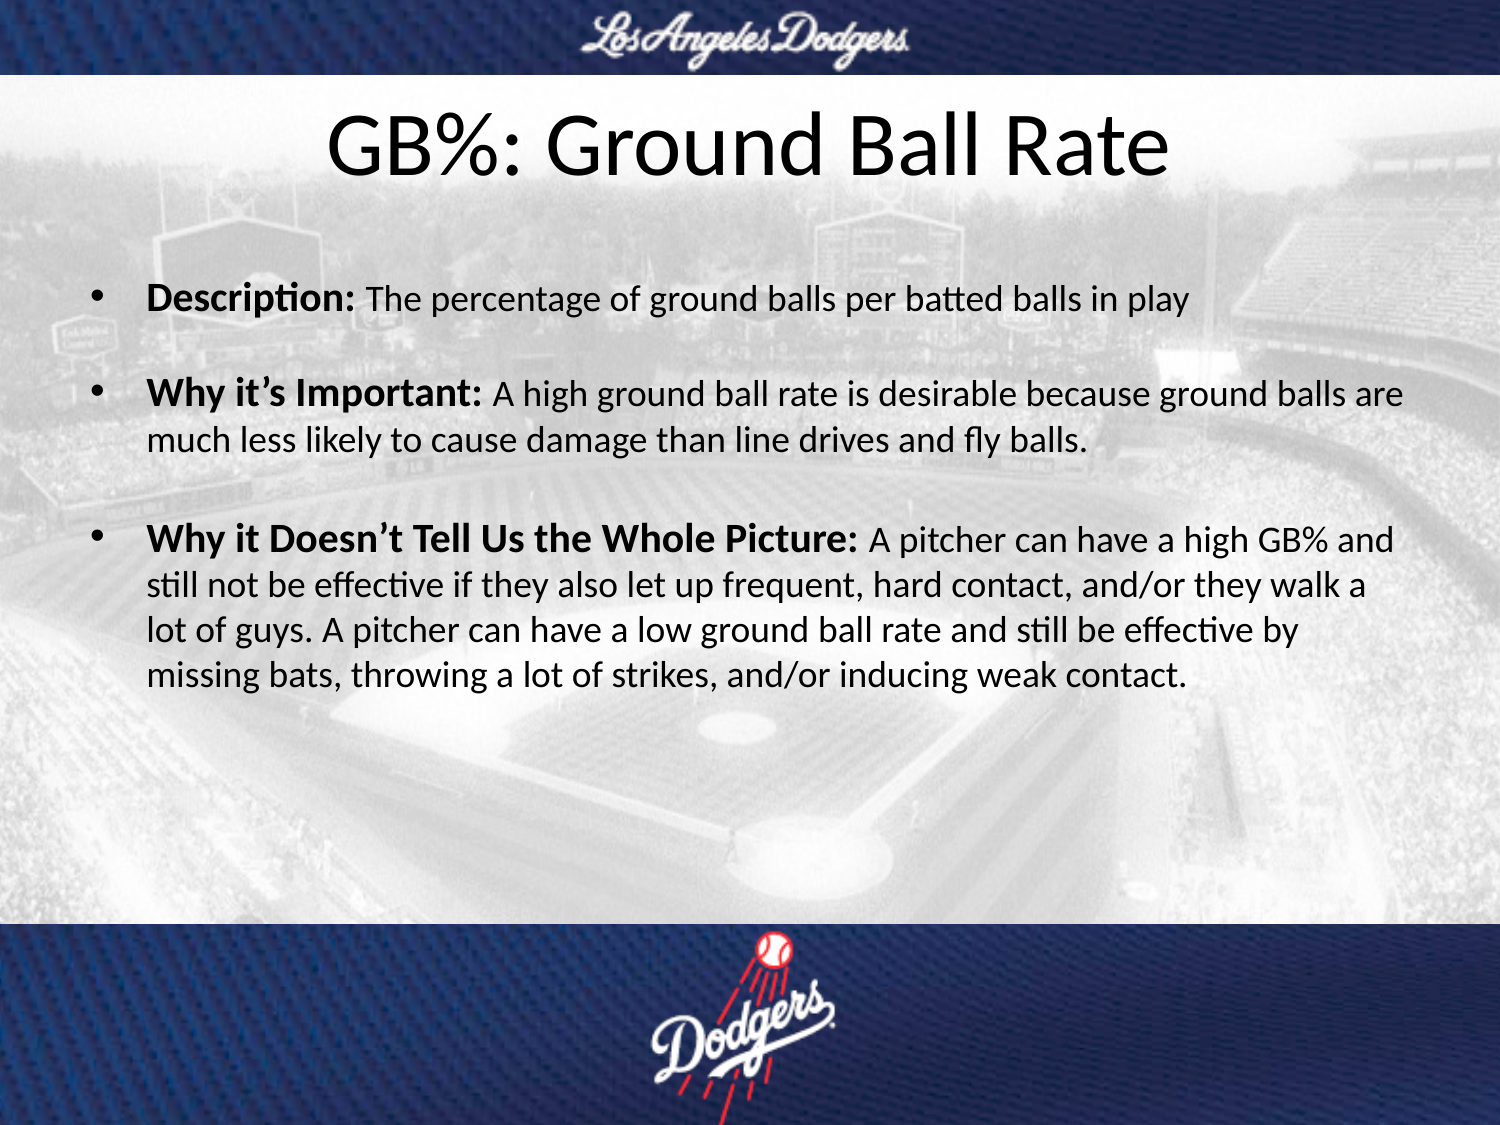

# GB%: Ground Ball Rate
Description: The percentage of ground balls per batted balls in play

Why it’s Important: A high ground ball rate is desirable because ground balls are much less likely to cause damage than line drives and fly balls.

Why it Doesn’t Tell Us the Whole Picture: A pitcher can have a high GB% and still not be effective if they also let up frequent, hard contact, and/or they walk a lot of guys. A pitcher can have a low ground ball rate and still be effective by missing bats, throwing a lot of strikes, and/or inducing weak contact.